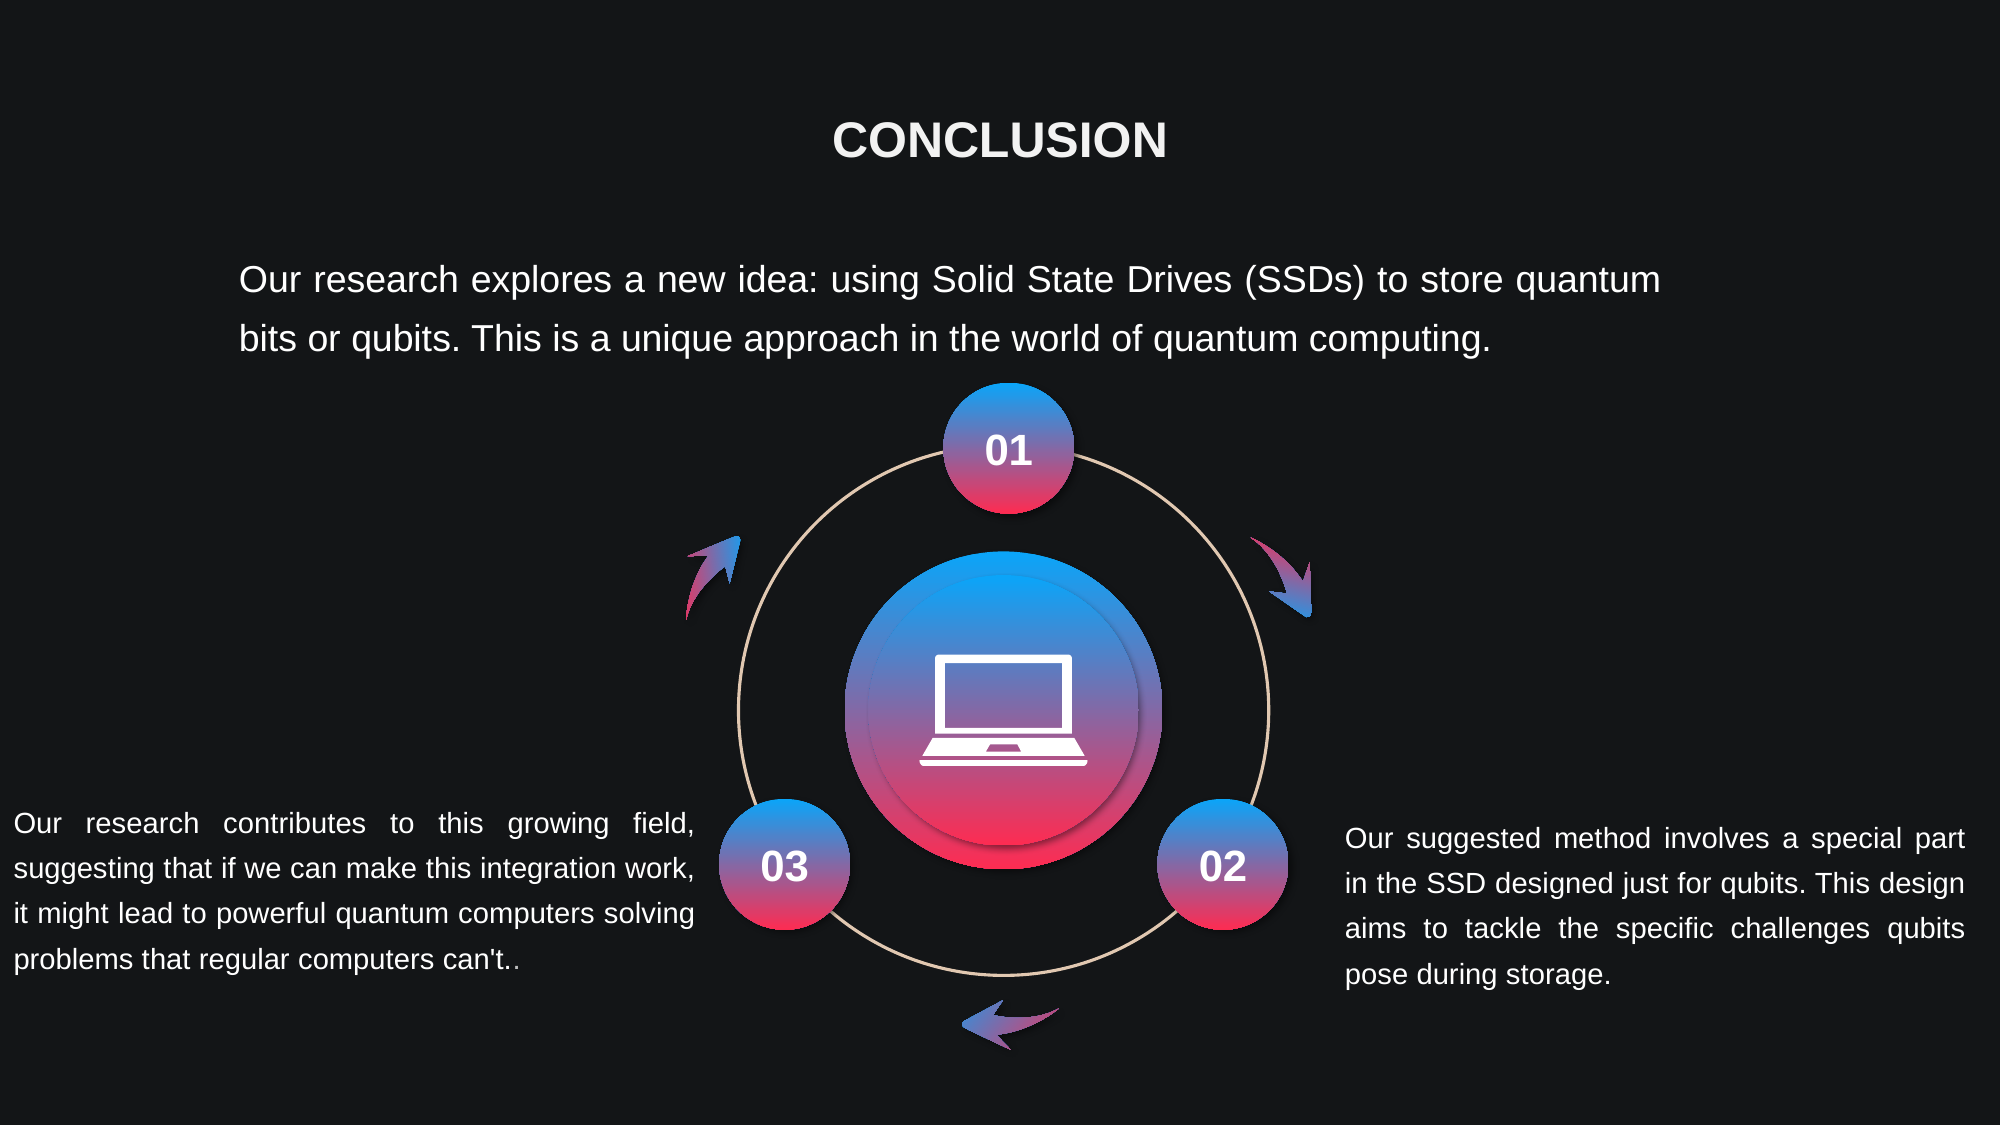

CONCLUSION
Our research explores a new idea: using Solid State Drives (SSDs) to store quantum bits or qubits. This is a unique approach in the world of quantum computing.

01

Our research contributes to this growing field, suggesting that if we can make this integration work, it might lead to powerful quantum computers solving problems that regular computers can't..

Our suggested method involves a special part in the SSD designed just for qubits. This design aims to tackle the specific challenges qubits pose during storage.
03
02